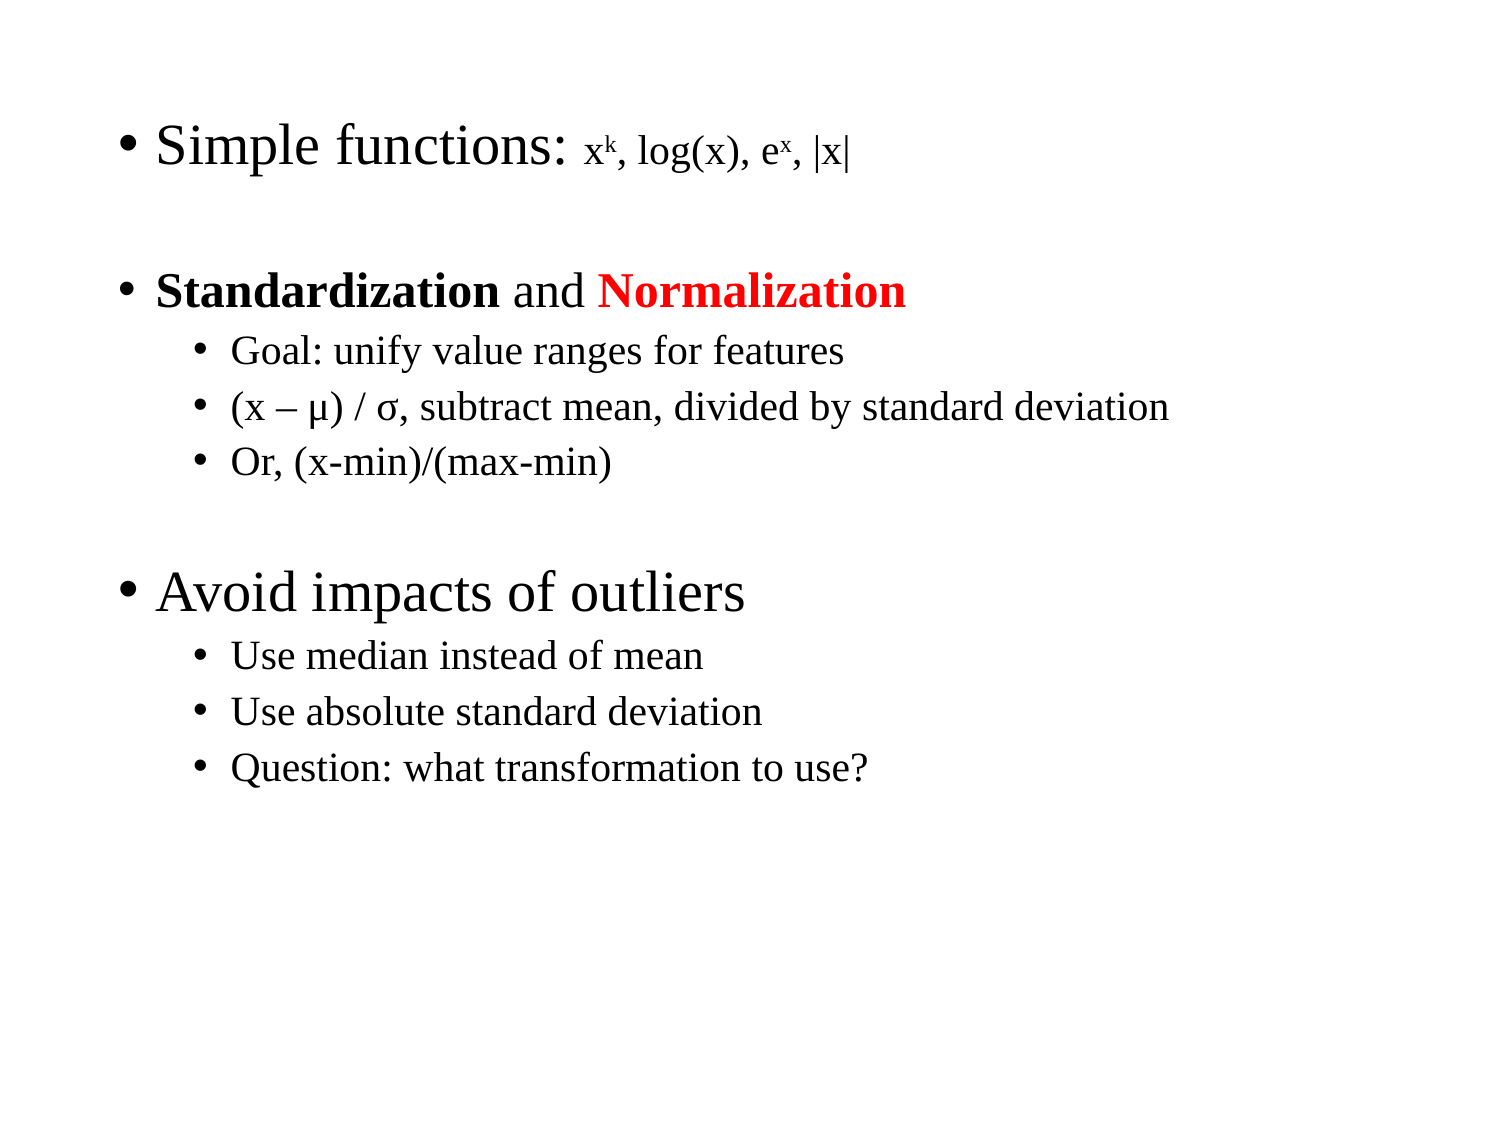

Simple functions: xk, log(x), ex, |x|

Standardization and Normalization
Goal: unify value ranges for features
(x – μ) / σ, subtract mean, divided by standard deviation
Or, (x-min)/(max-min)

Avoid impacts of outliers
Use median instead of mean
Use absolute standard deviation
Question: what transformation to use?